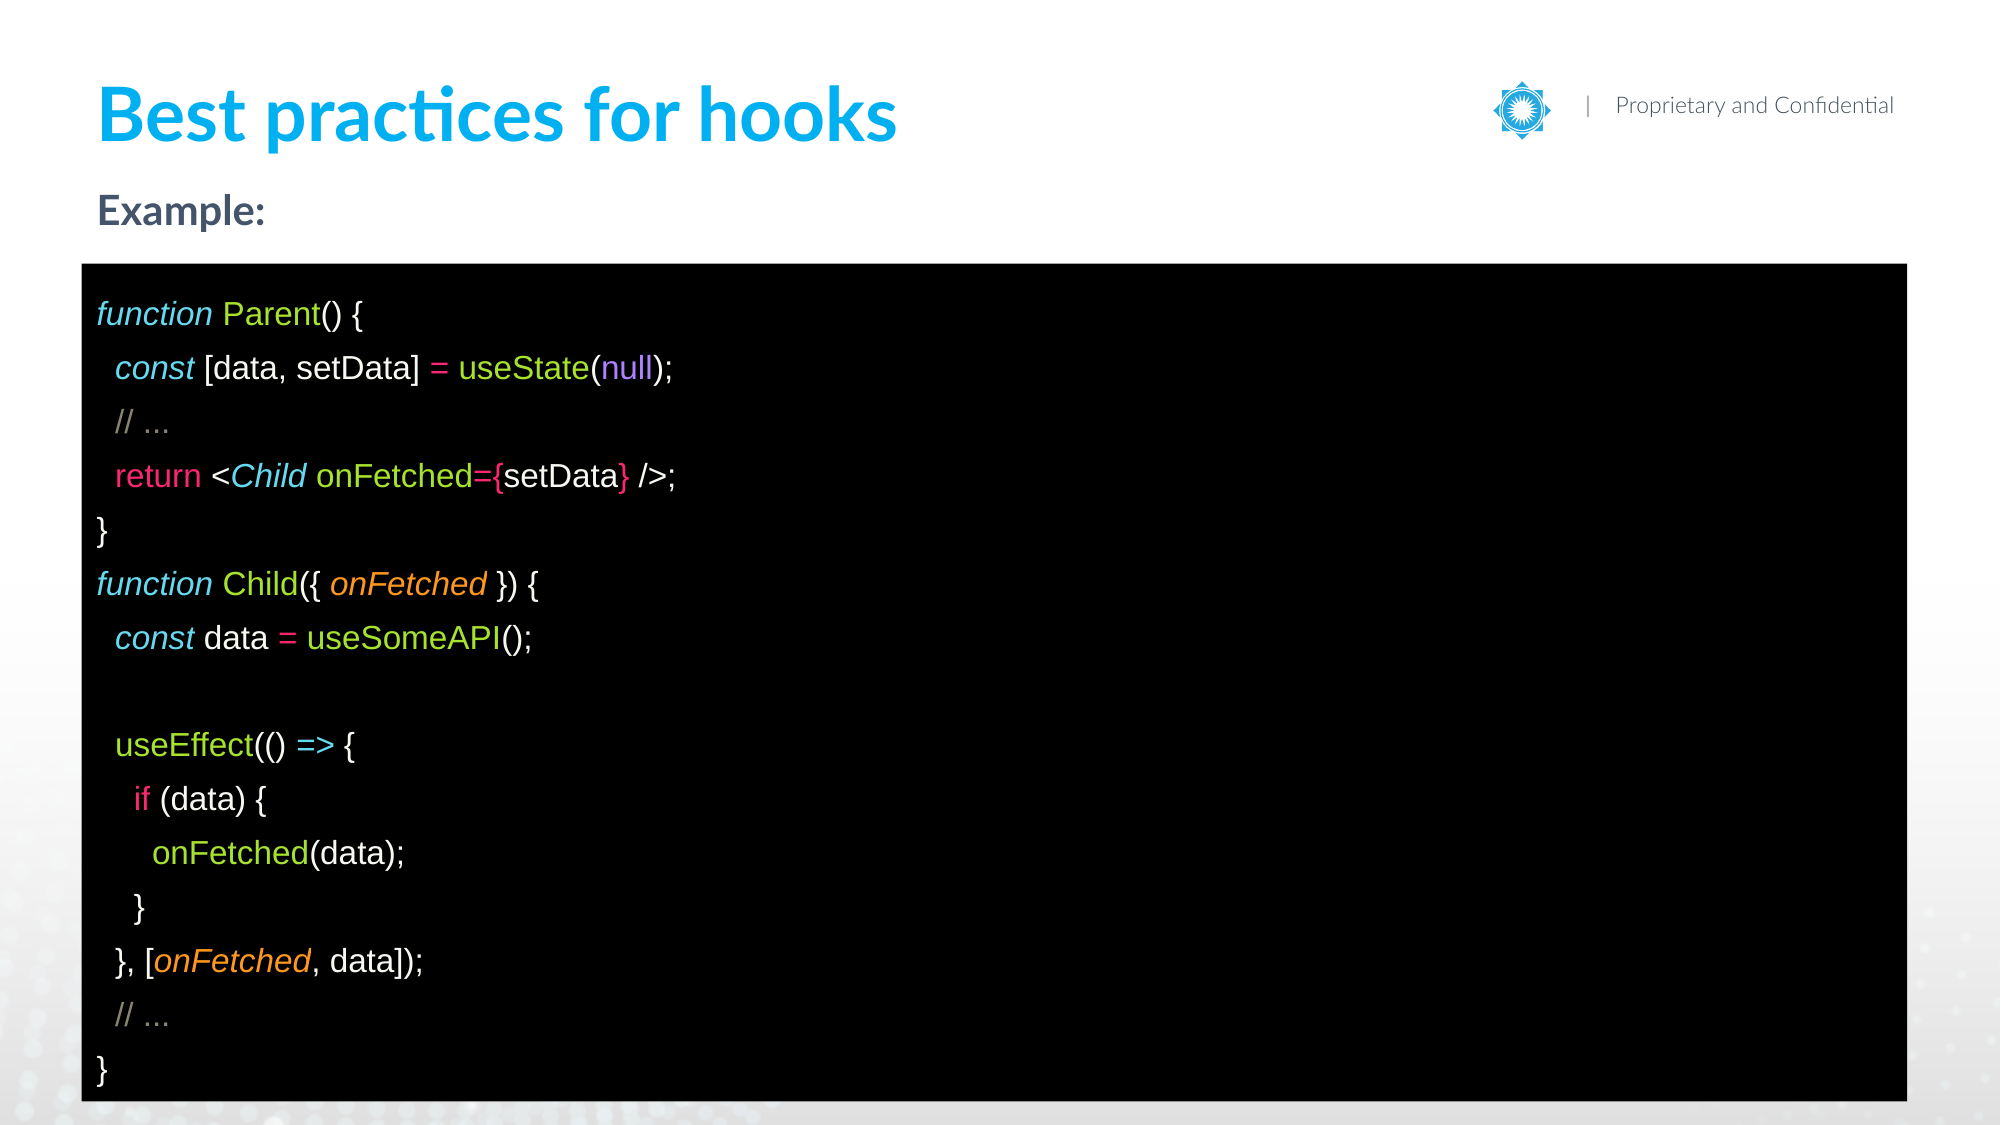

# Best practices for hooks
Example:
function Parent() {
  const [data, setData] = useState(null);
  // ...
  return <Child onFetched={setData} />;
}
function Child({ onFetched }) {
  const data = useSomeAPI();

  useEffect(() => {
    if (data) {
      onFetched(data);
    }
  }, [onFetched, data]);
  // ...
}